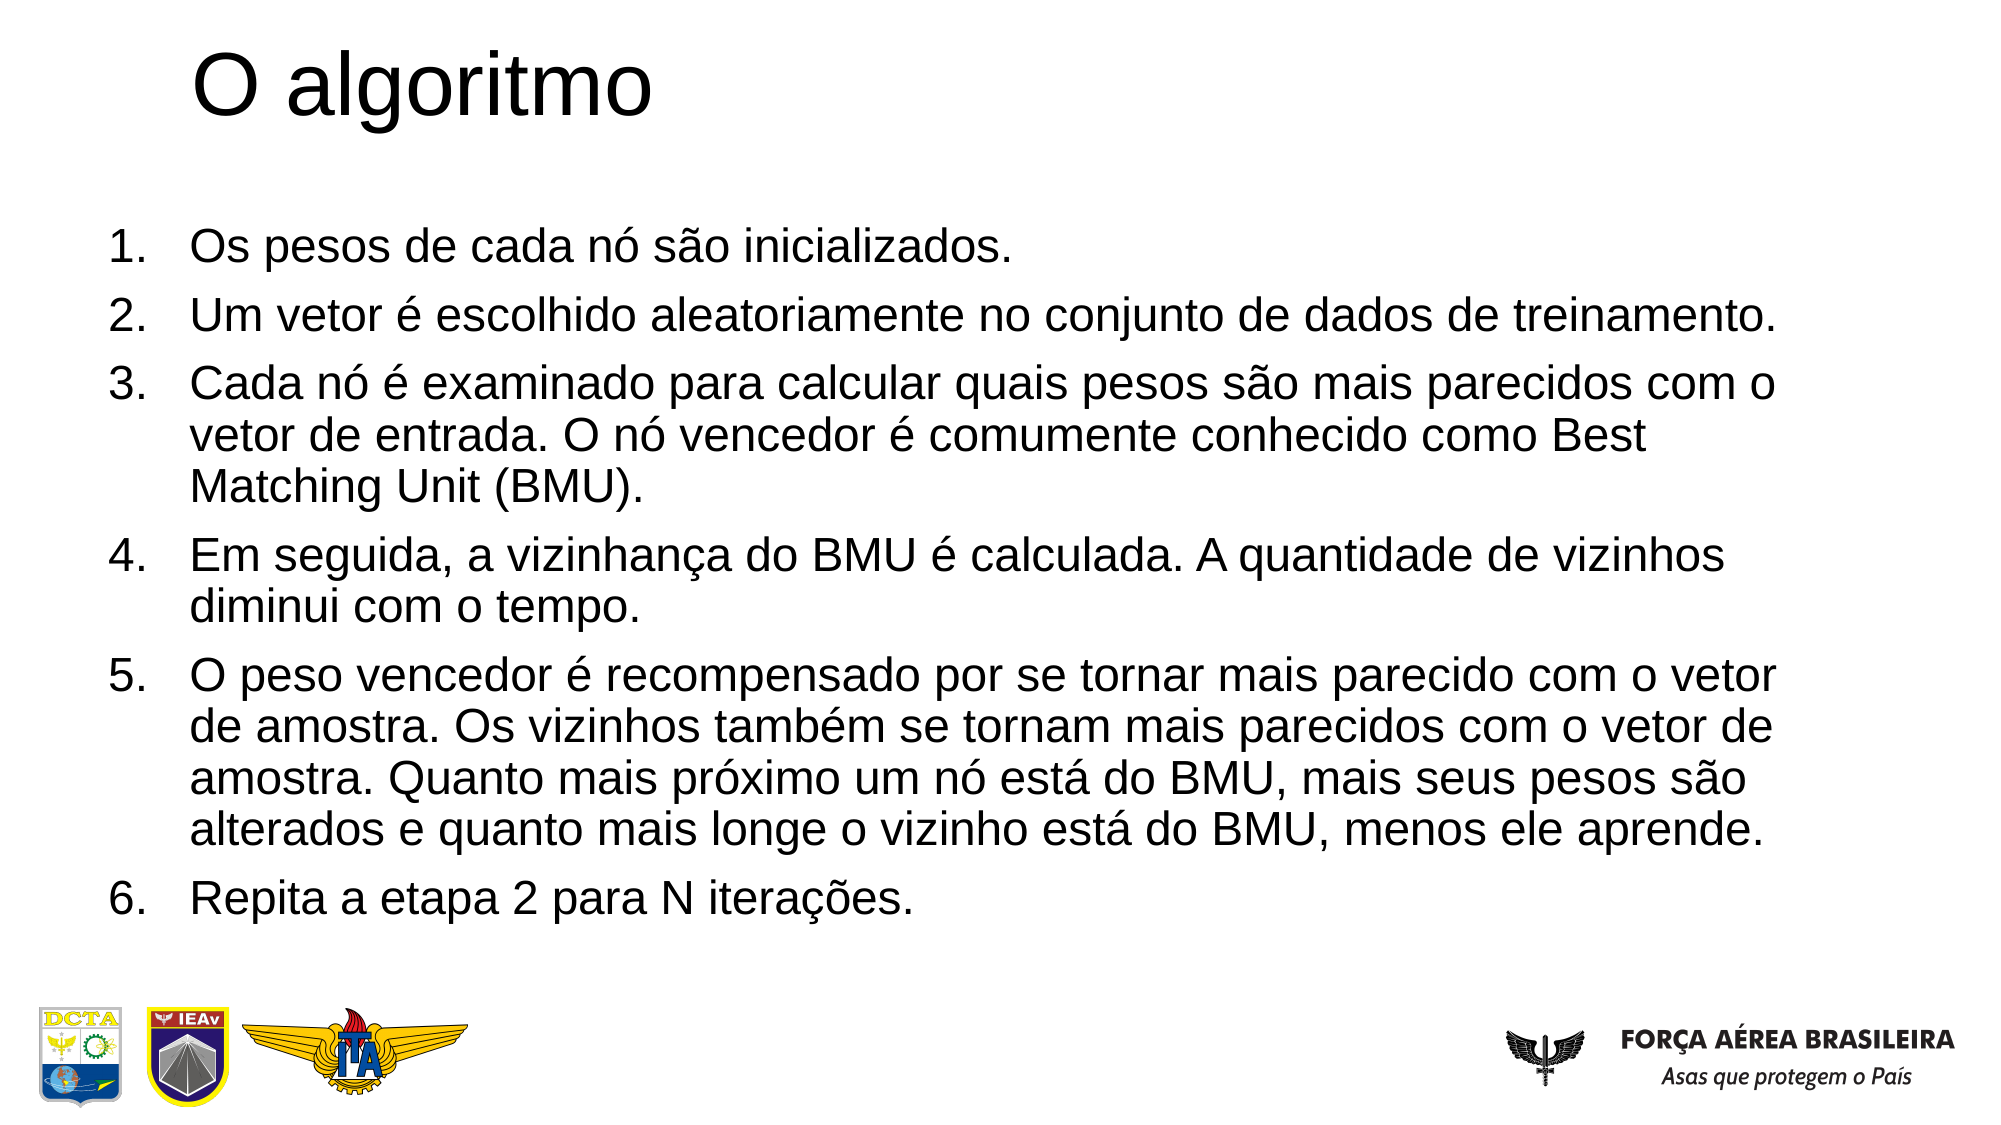

# O algoritmo
Os pesos de cada nó são inicializados.
Um vetor é escolhido aleatoriamente no conjunto de dados de treinamento.
Cada nó é examinado para calcular quais pesos são mais parecidos com o vetor de entrada. O nó vencedor é comumente conhecido como Best Matching Unit (BMU).
Em seguida, a vizinhança do BMU é calculada. A quantidade de vizinhos diminui com o tempo.
O peso vencedor é recompensado por se tornar mais parecido com o vetor de amostra. Os vizinhos também se tornam mais parecidos com o vetor de amostra. Quanto mais próximo um nó está do BMU, mais seus pesos são alterados e quanto mais longe o vizinho está do BMU, menos ele aprende.
Repita a etapa 2 para N iterações.